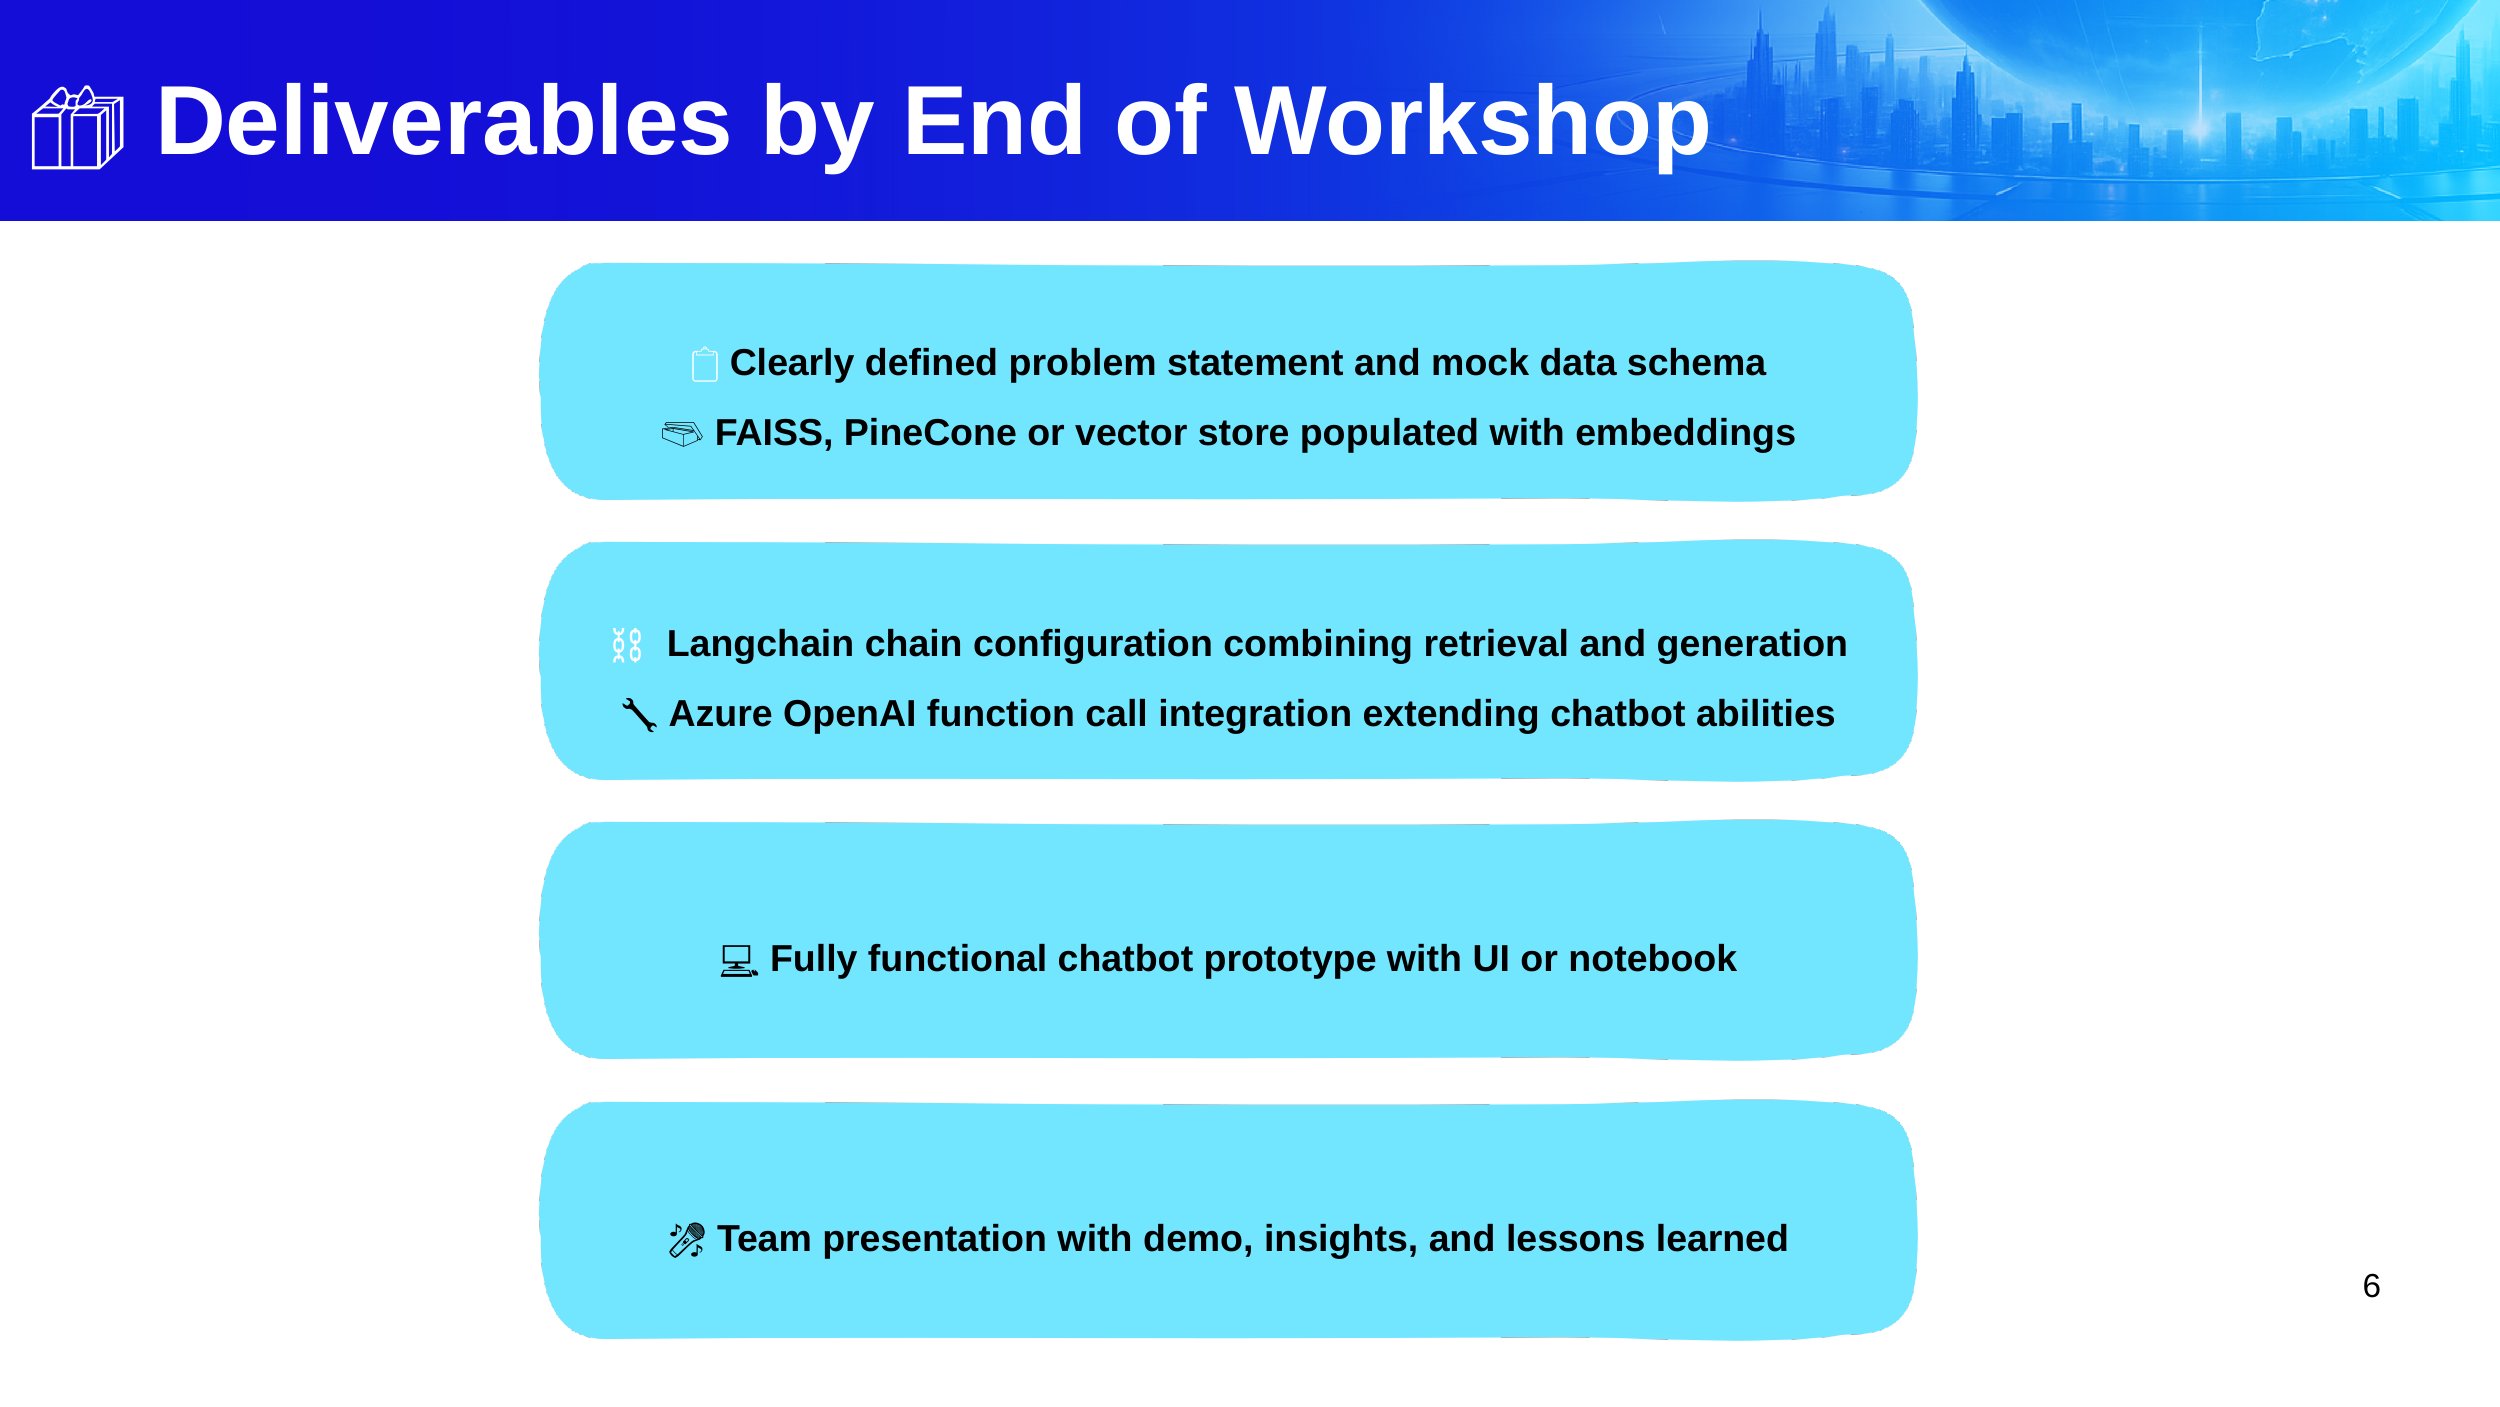

🎁 Deliverables by End of Workshop

📋 Clearly defined problem statement and mock data schema
🗃️ FAISS, PineCone or vector store populated with embeddings

⛓️  Langchain chain configuration combining retrieval and generation
🔧 Azure OpenAI function call integration extending chatbot abilities

💻 Fully functional chatbot prototype with UI or notebook

🎤 Team presentation with demo, insights, and lessons learned
6